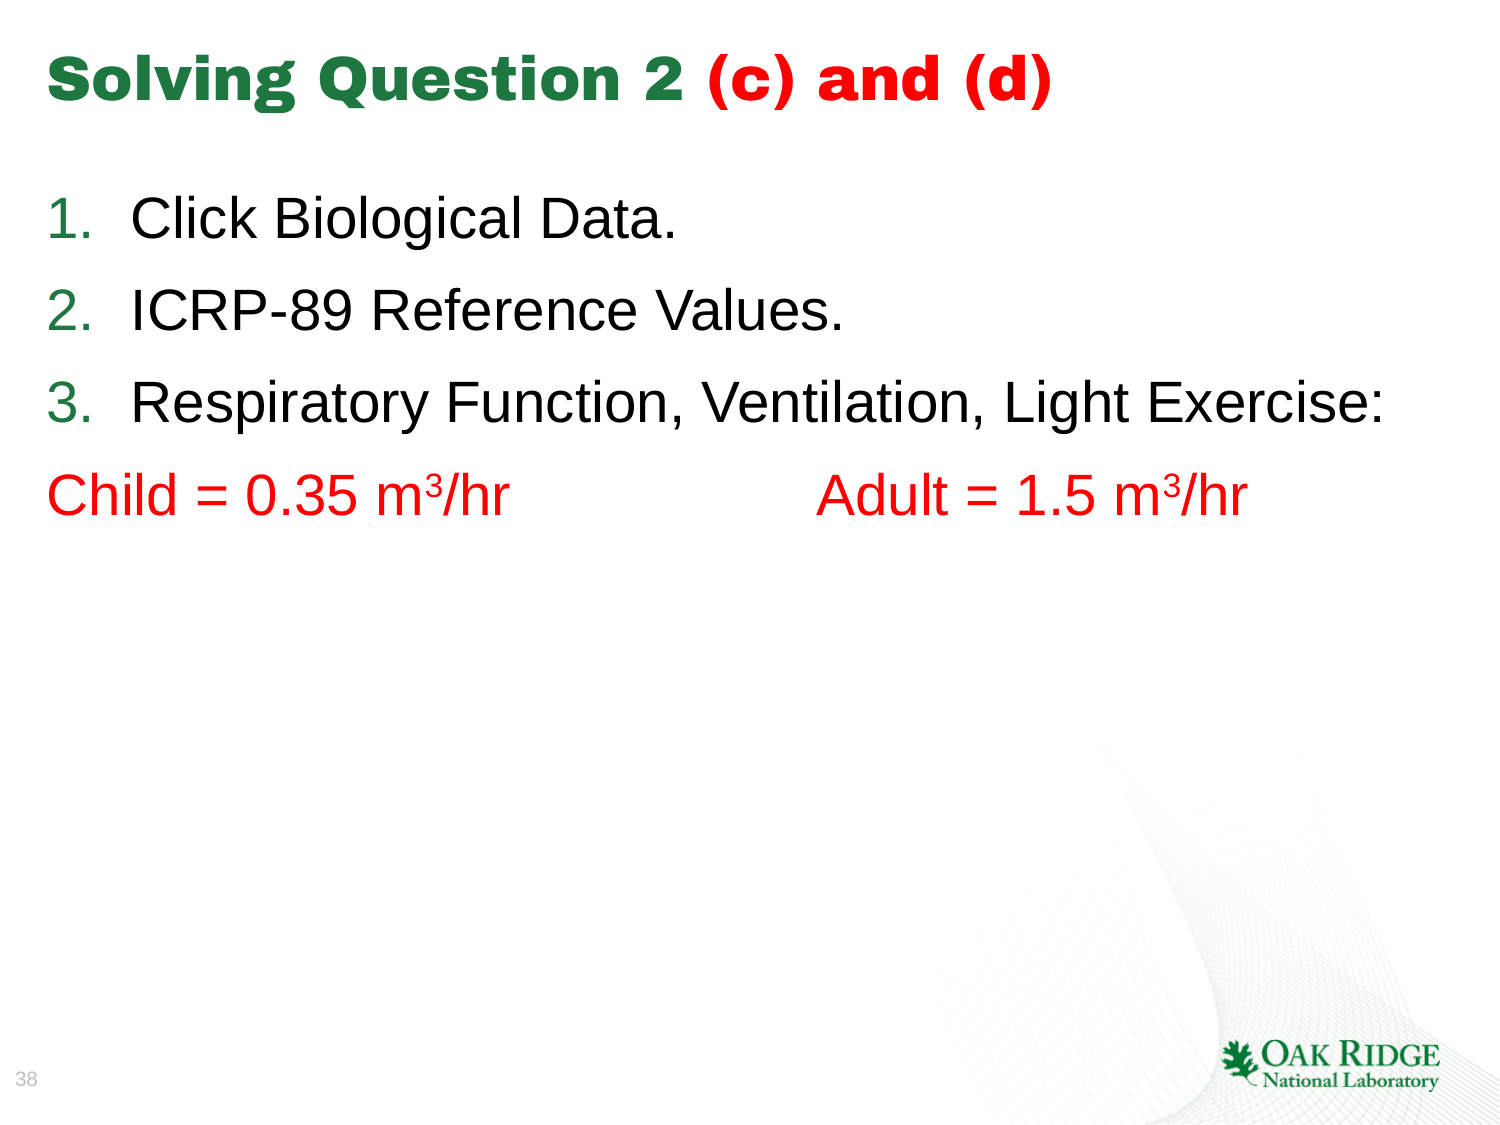

# Solving Question 2 (c) and (d)
Click Biological Data.
ICRP‐89 Reference Values.
Respiratory Function, Ventilation, Light Exercise:
Child = 0.35 m3/hr                   Adult = 1.5 m3/hr